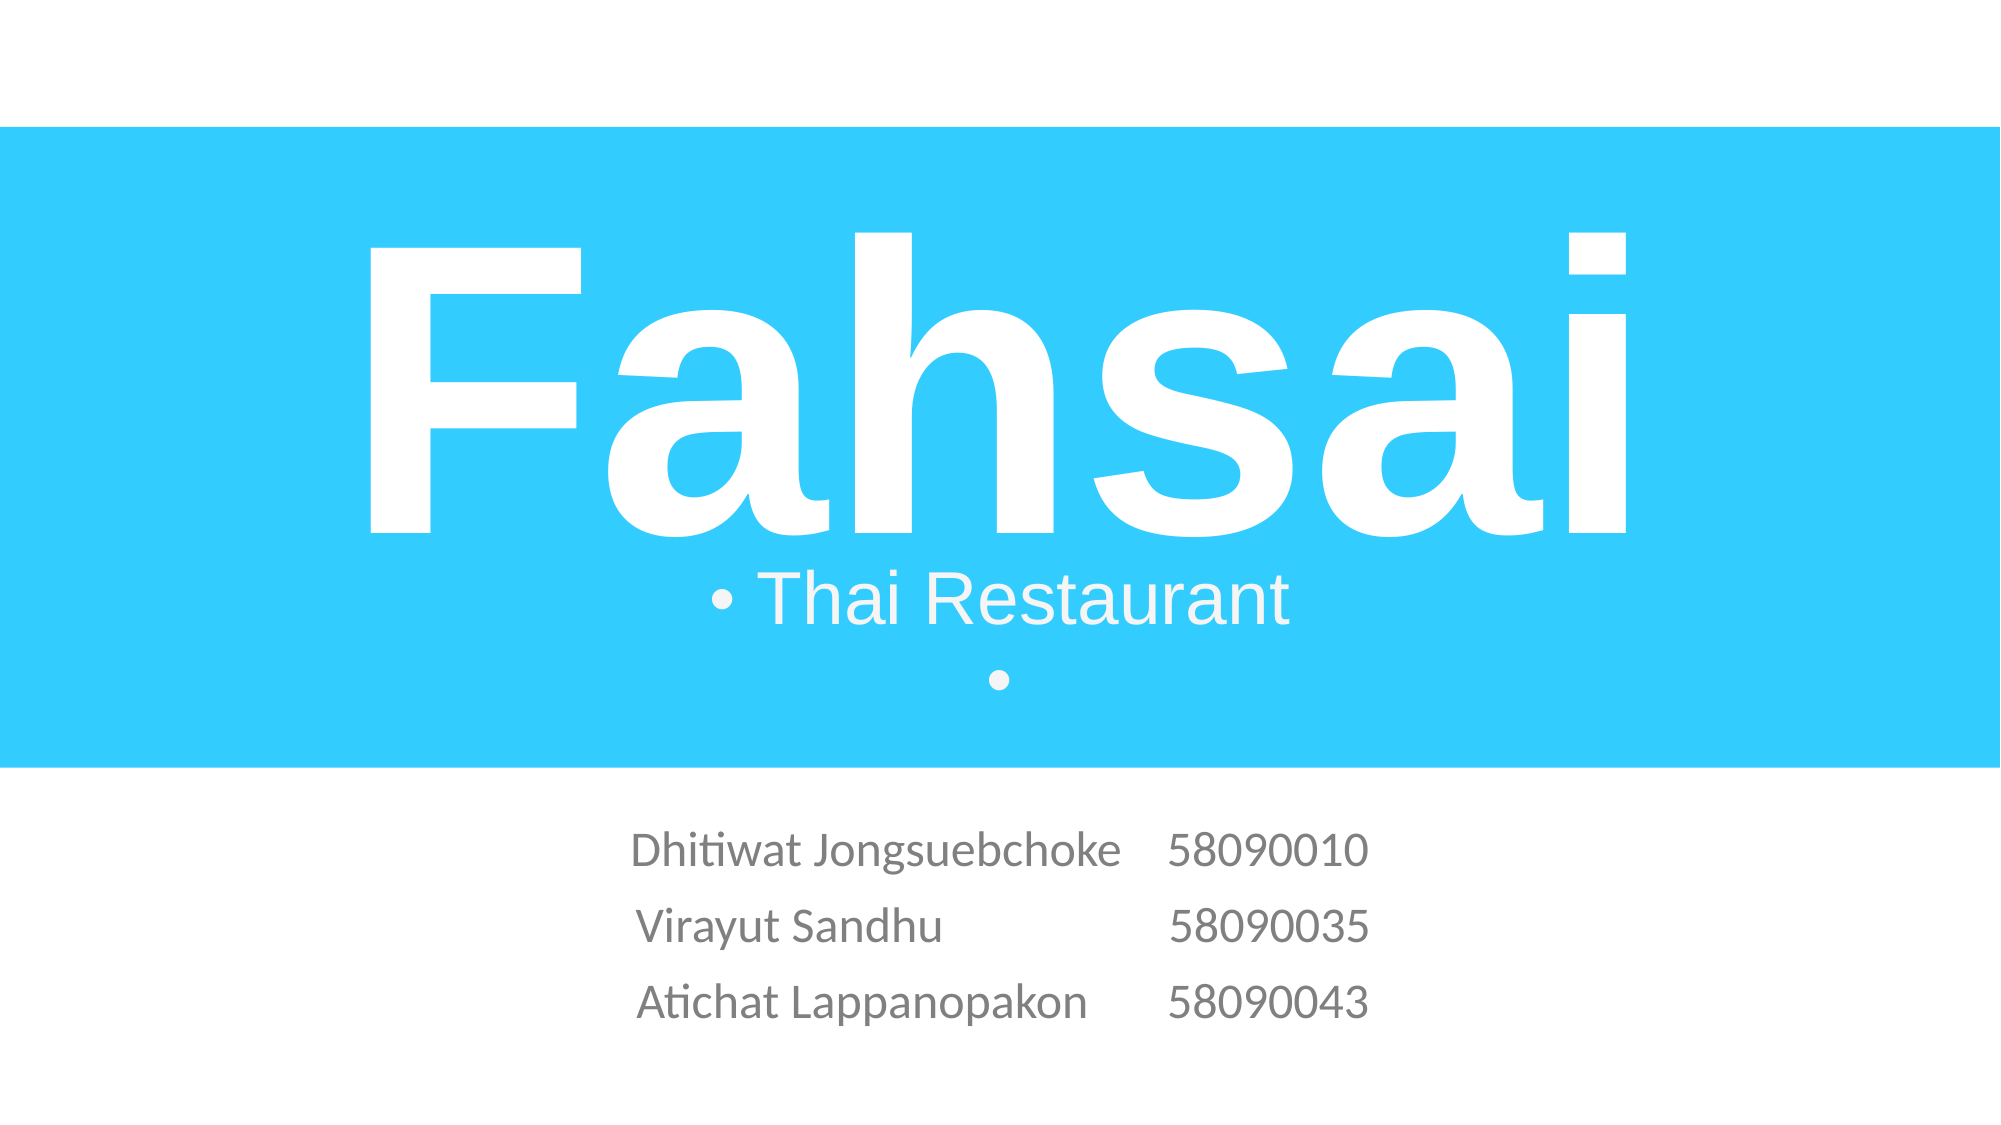

# Fahsai
• Thai Restaurant •
Dhitiwat Jongsuebchoke    58090010
Virayut Sandhu                    58090035
Atichat Lappanopakon       58090043